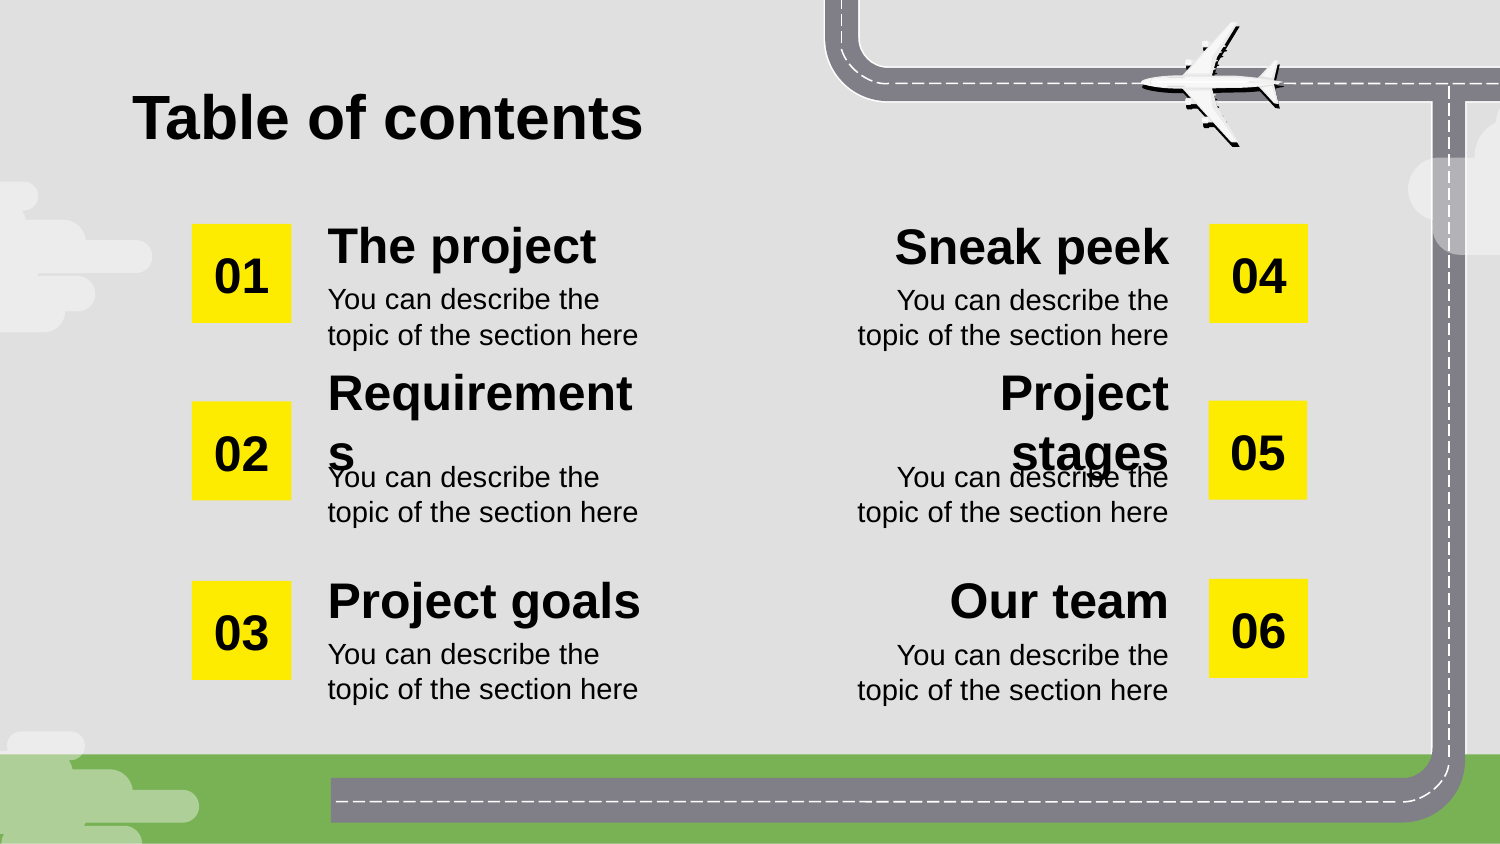

Table of contents
# The project
Sneak peek
01
04
You can describe the topic of the section here
You can describe the topic of the section here
Requirements
Project stages
05
02
You can describe the topic of the section here
You can describe the topic of the section here
Project goals
Our team
06
03
You can describe the topic of the section here
You can describe the topic of the section here